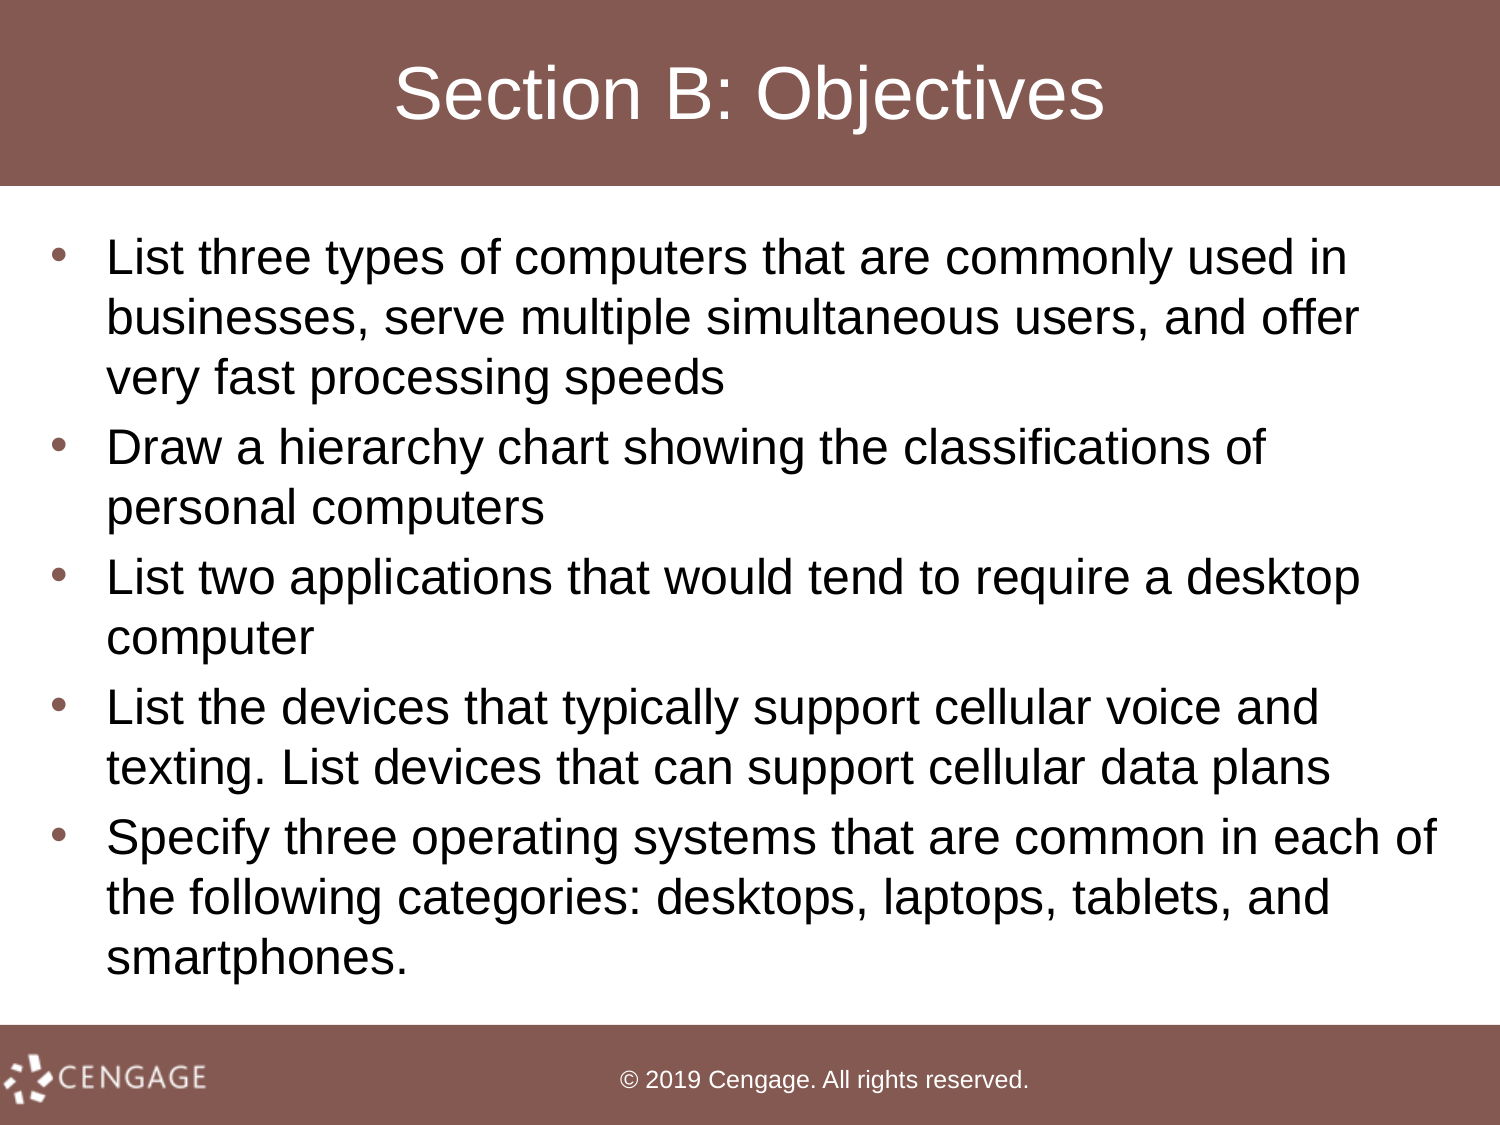

# Section B: Objectives
List three types of computers that are commonly used in businesses, serve multiple simultaneous users, and offer very fast processing speeds
Draw a hierarchy chart showing the classifications of personal computers
List two applications that would tend to require a desktop computer
List the devices that typically support cellular voice and texting. List devices that can support cellular data plans
Specify three operating systems that are common in each of the following categories: desktops, laptops, tablets, and smartphones.